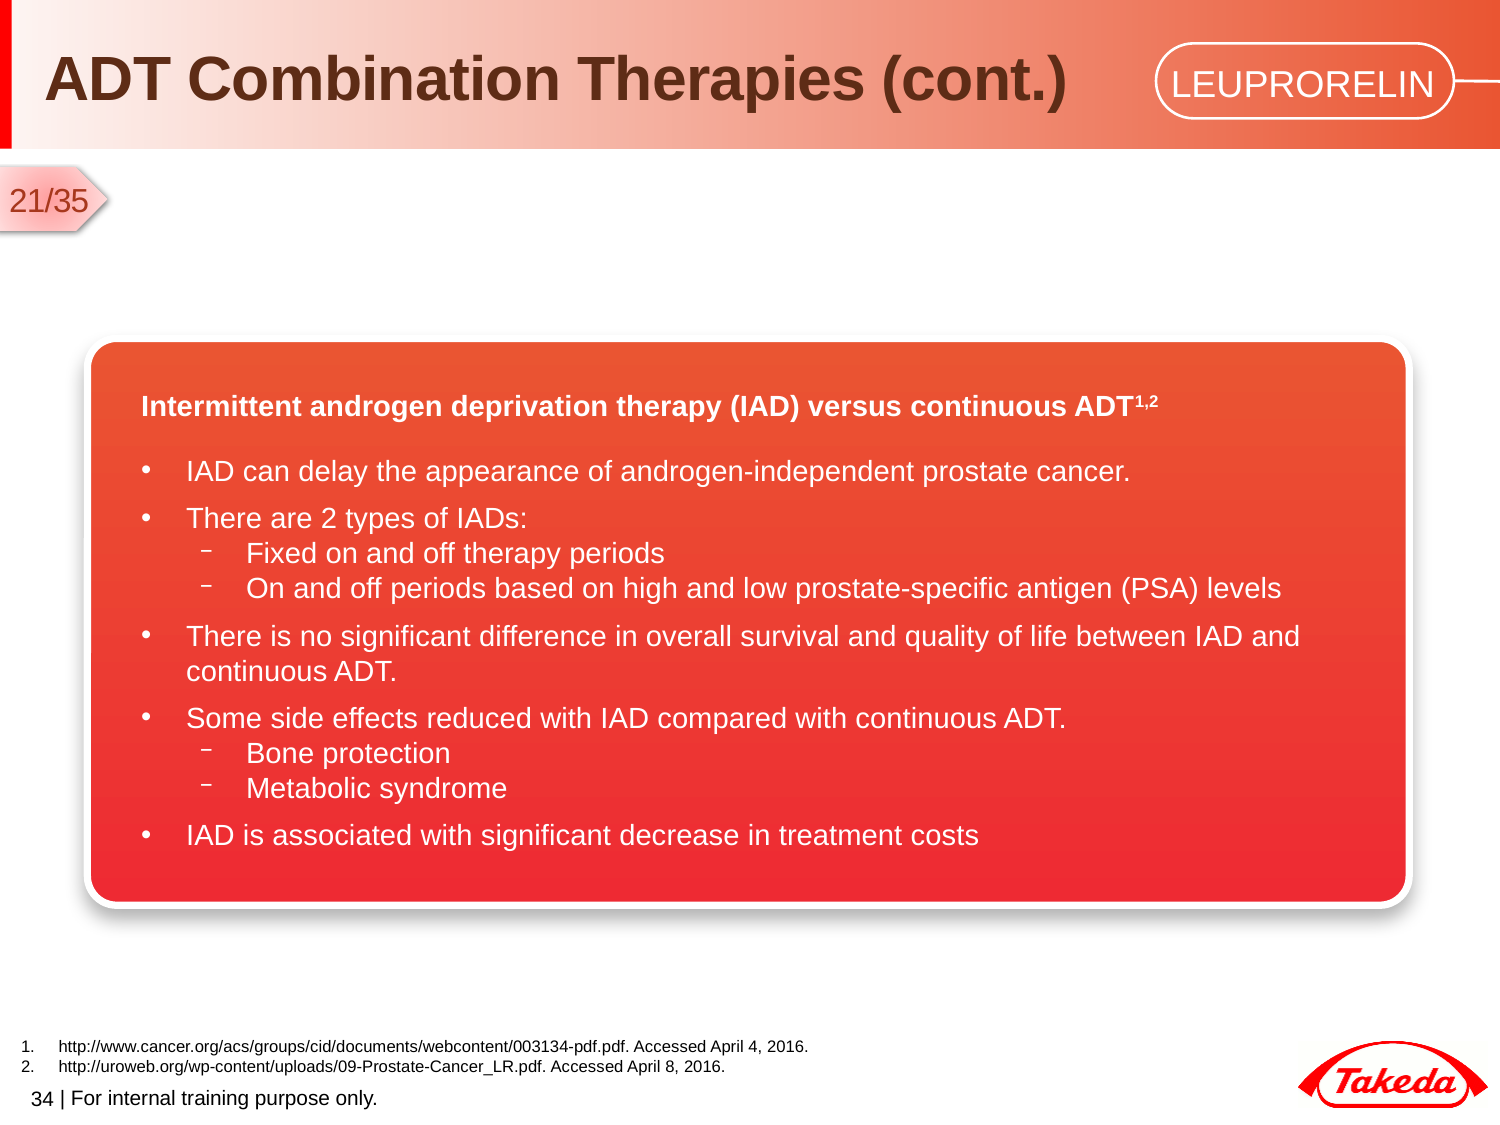

# ADT Combination Therapies (cont.)

21/35

Intermittent androgen deprivation therapy (IAD) versus continuous ADT1,2
IAD can delay the appearance of androgen-independent prostate cancer.
There are 2 types of IADs:
Fixed on and off therapy periods
On and off periods based on high and low prostate-specific antigen (PSA) levels
There is no significant difference in overall survival and quality of life between IAD and continuous ADT.
Some side effects reduced with IAD compared with continuous ADT.
Bone protection
Metabolic syndrome
IAD is associated with significant decrease in treatment costs
http://www.cancer.org/acs/groups/cid/documents/webcontent/003134-pdf.pdf. Accessed April 4, 2016.
http://uroweb.org/wp-content/uploads/09-Prostate-Cancer_LR.pdf. Accessed April 8, 2016.